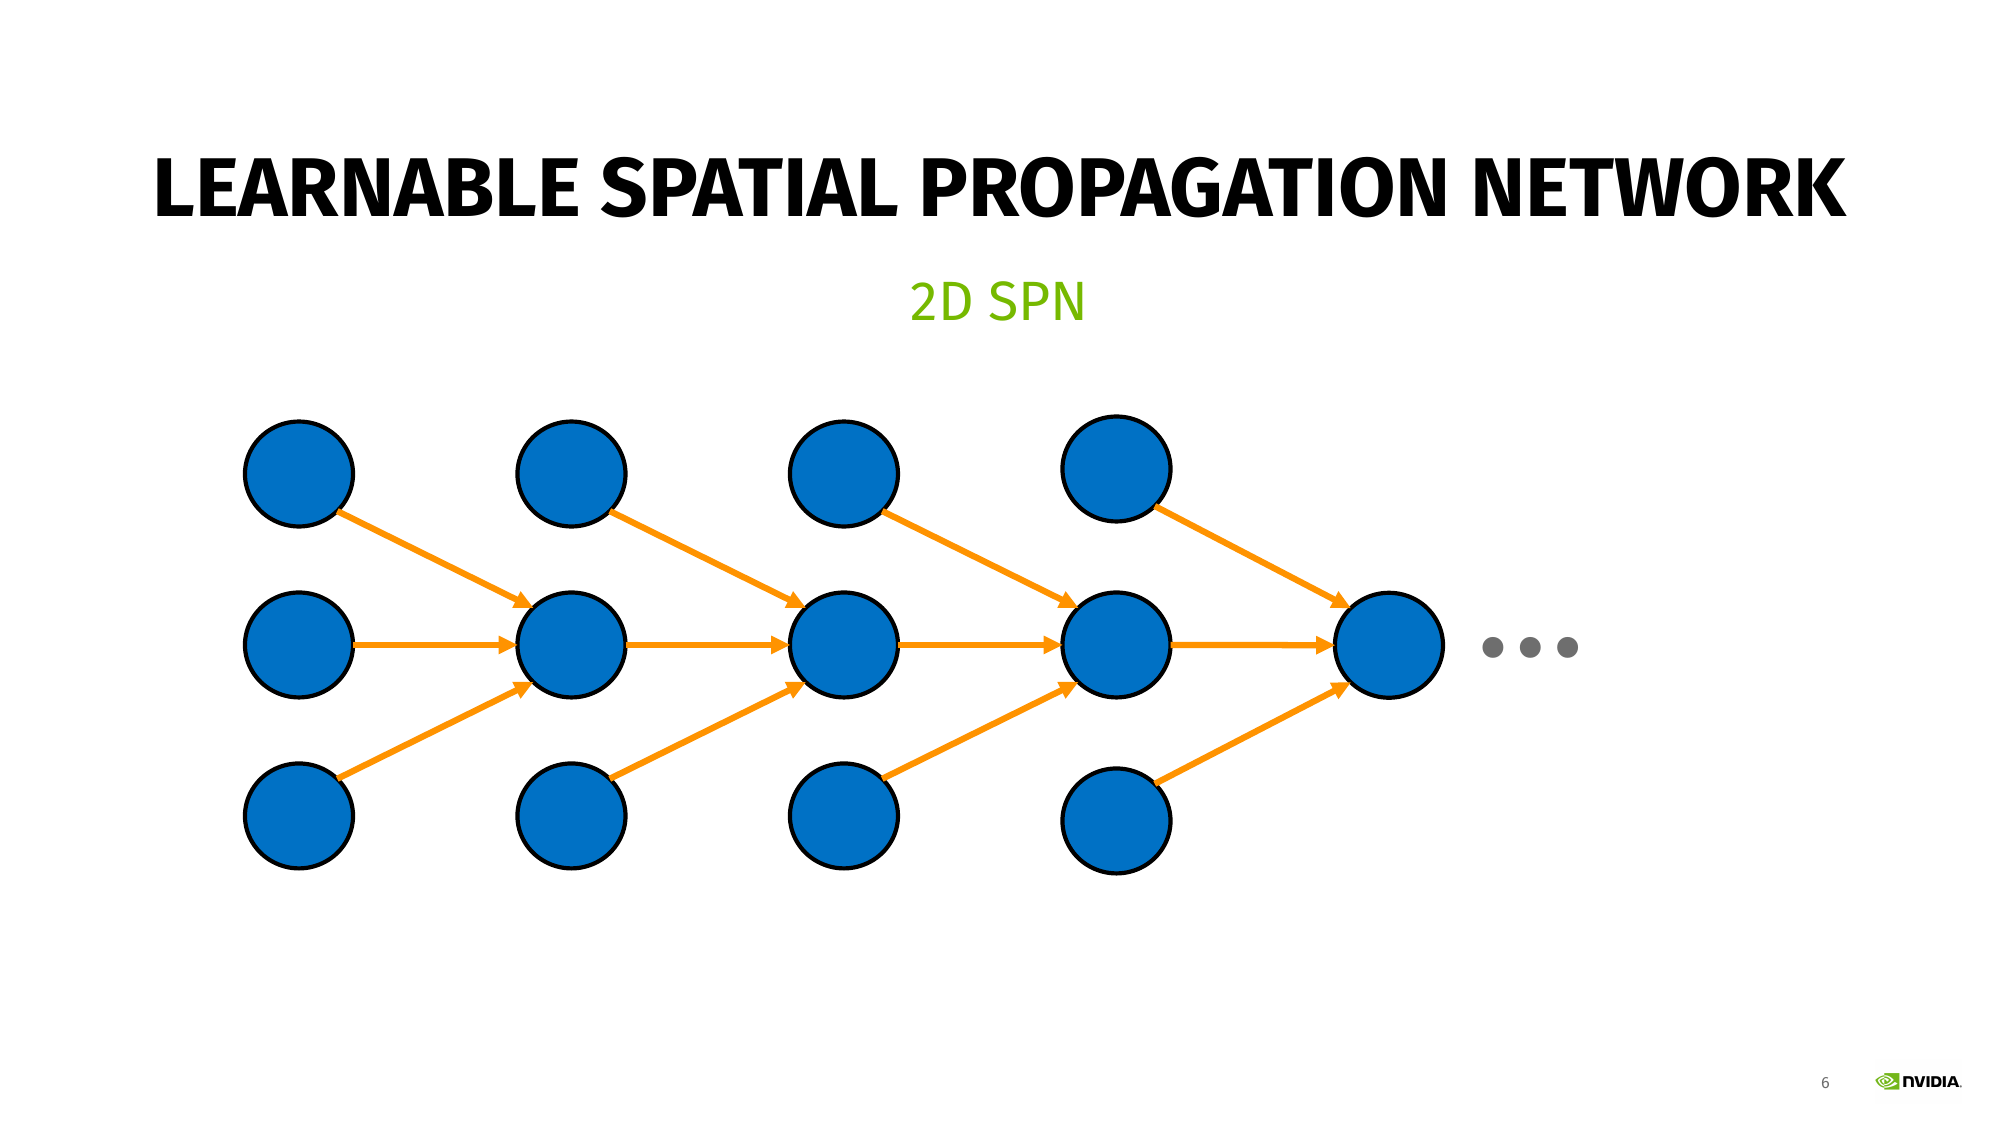

# Learnable Spatial Propagation Network
2D SPN

…